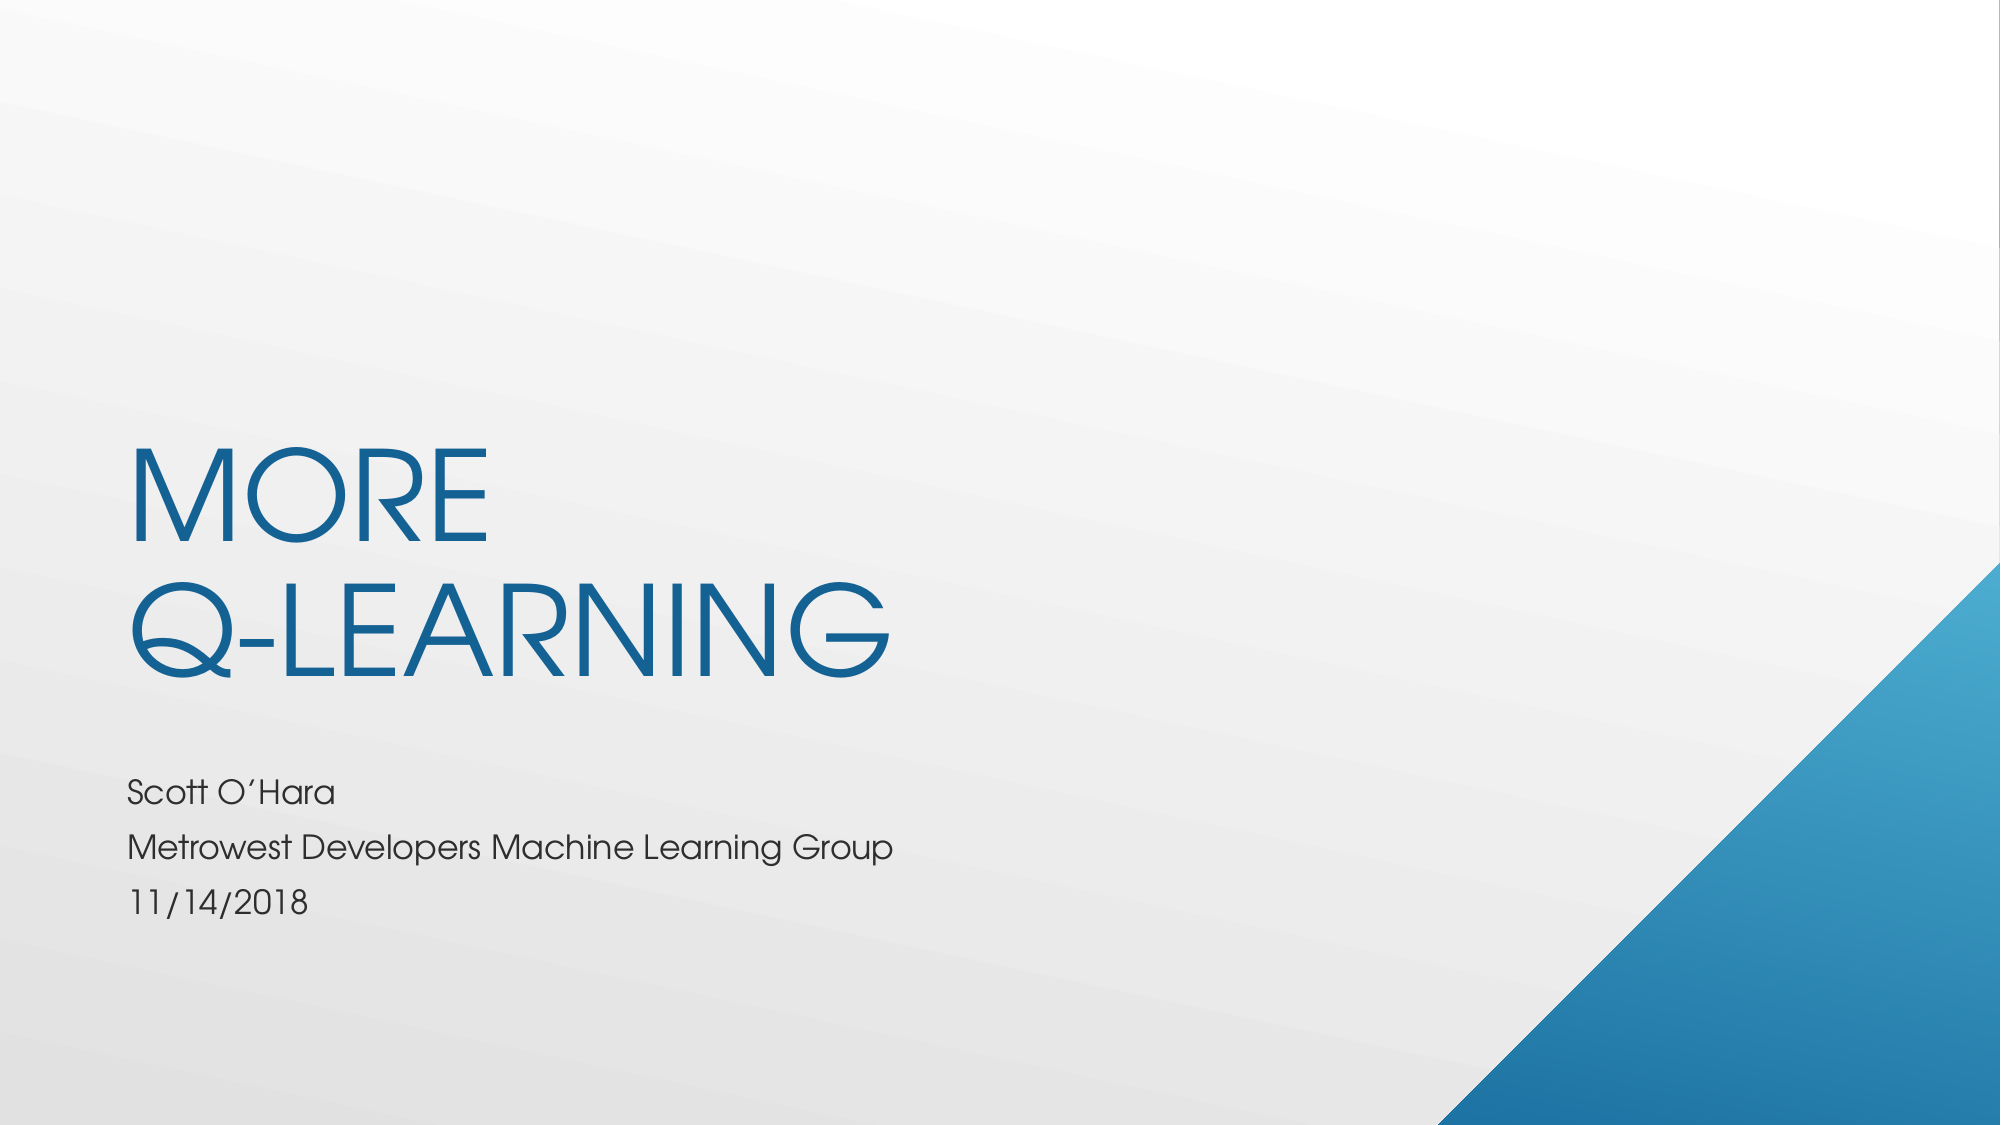

# More Q-Learning
Scott O’Hara
Metrowest Developers Machine Learning Group
11/14/2018